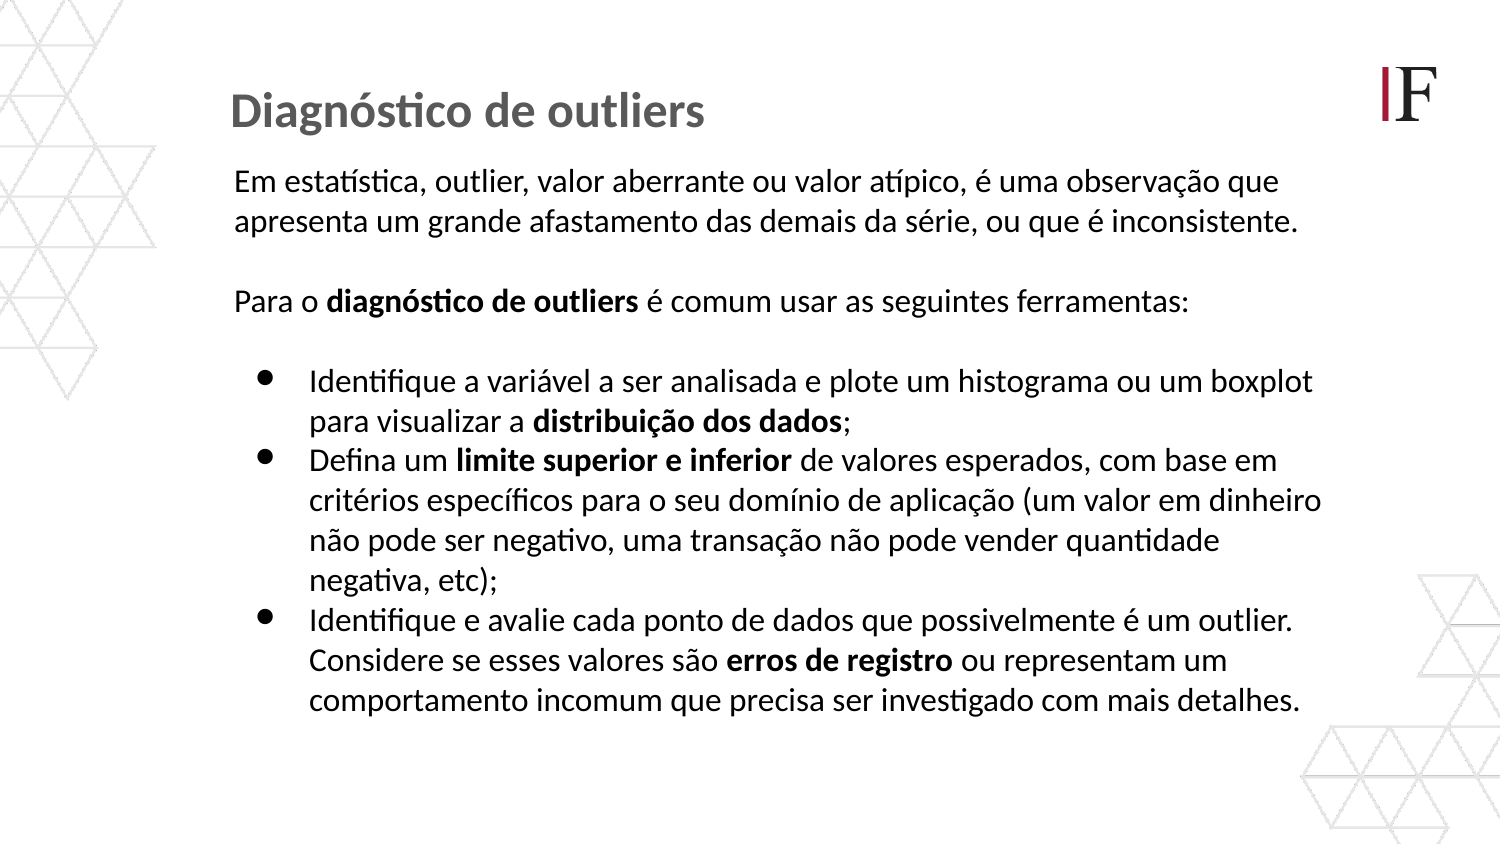

Diagnóstico de outliers
Em estatística, outlier, valor aberrante ou valor atípico, é uma observação que apresenta um grande afastamento das demais da série, ou que é inconsistente.

Para o diagnóstico de outliers é comum usar as seguintes ferramentas:

Identifique a variável a ser analisada e plote um histograma ou um boxplot para visualizar a distribuição dos dados;
Defina um limite superior e inferior de valores esperados, com base em critérios específicos para o seu domínio de aplicação (um valor em dinheiro não pode ser negativo, uma transação não pode vender quantidade negativa, etc);
Identifique e avalie cada ponto de dados que possivelmente é um outlier. Considere se esses valores são erros de registro ou representam um comportamento incomum que precisa ser investigado com mais detalhes.